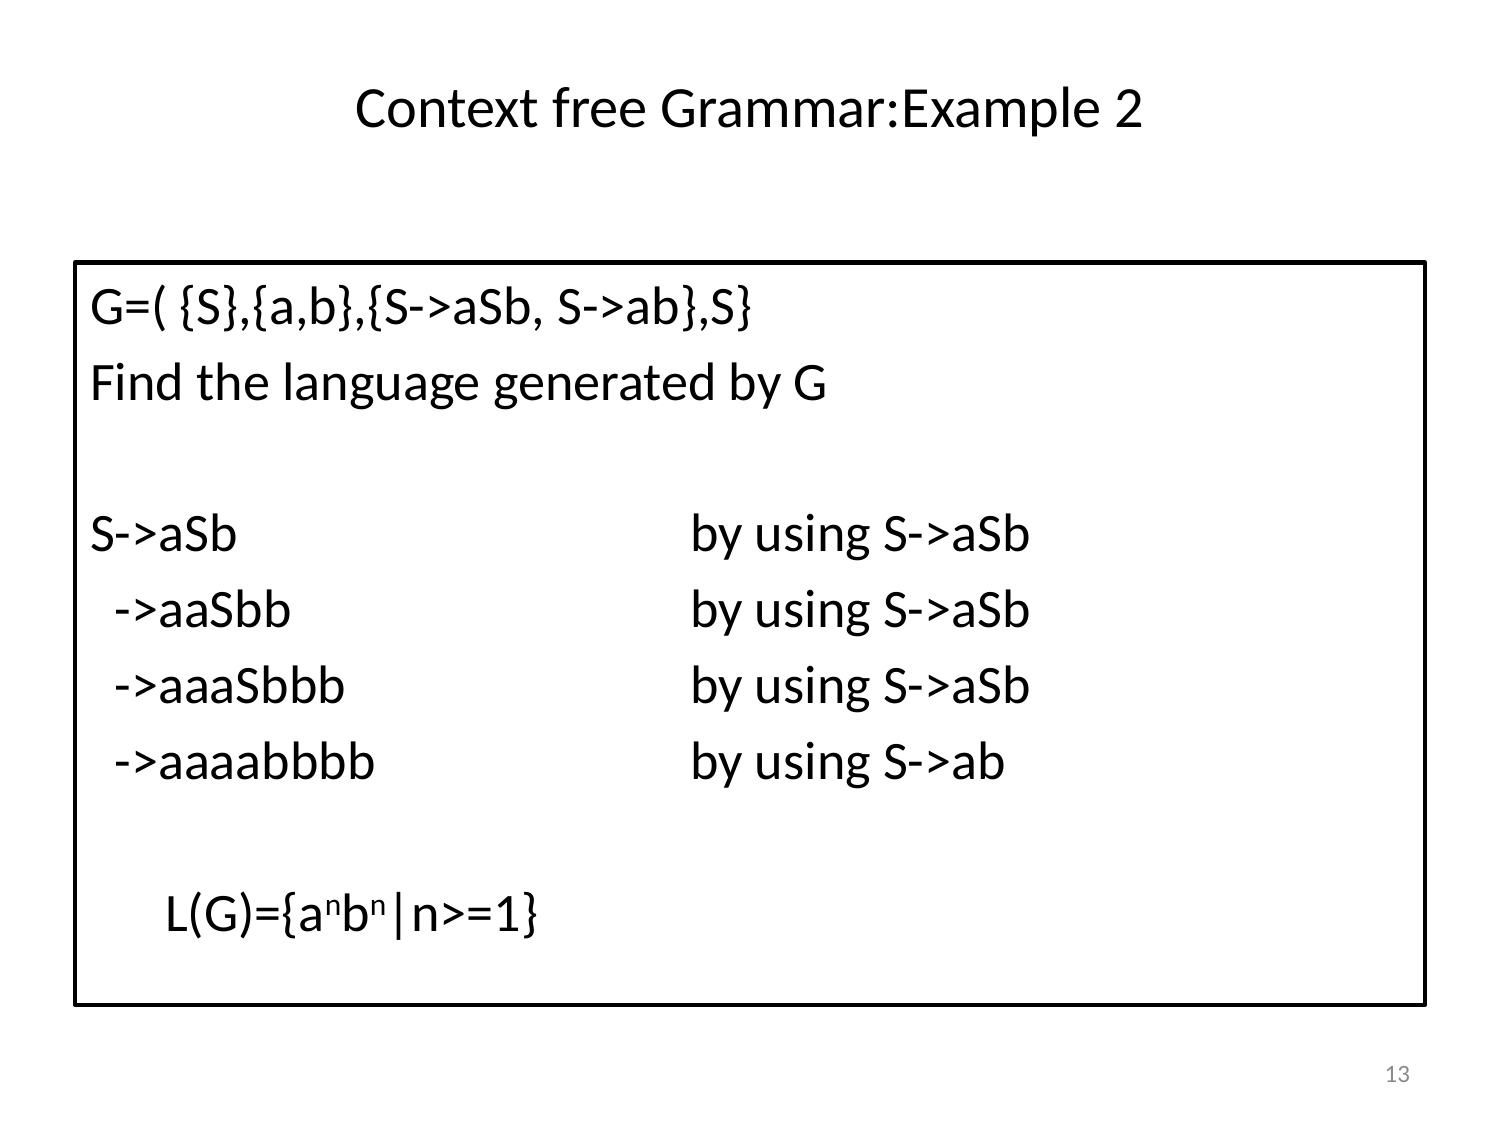

# Context free Grammar:Example 2
G=( {S},{a,b},{S->aSb, S->ab},S}
Find the language generated by G

S->aSb				by using S->aSb
  ->aaSbb			by using S->aSb
  ->aaaSbbb			by using S->aSb
  ->aaaabbbb			by using S->ab

L(G)={anbn|n>=1}

13